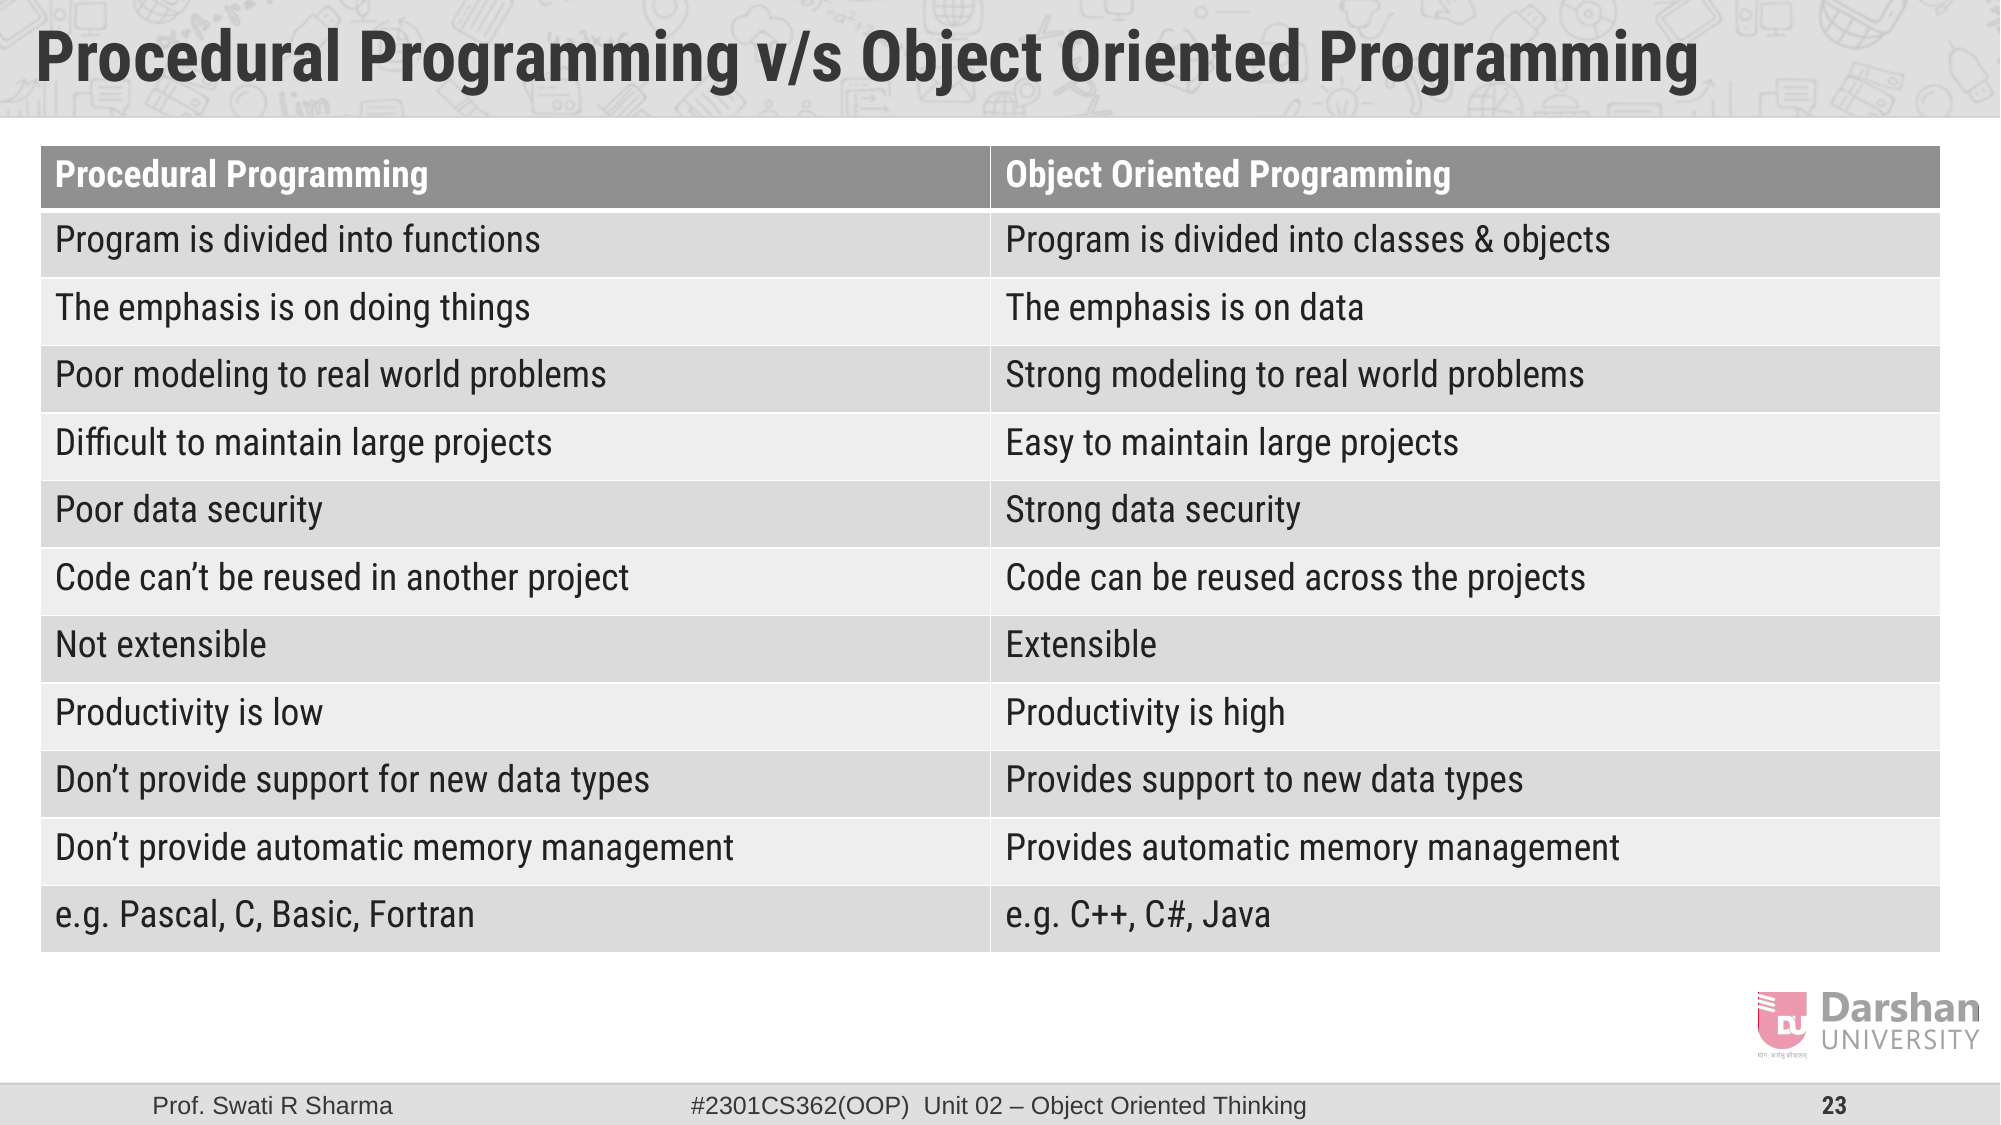

# Procedural Programming v/s Object Oriented Programming
| Procedural Programming | Object Oriented Programming |
| --- | --- |
| Program is divided into functions | Program is divided into classes & objects |
| The emphasis is on doing things | The emphasis is on data |
| Poor modeling to real world problems | Strong modeling to real world problems |
| Difficult to maintain large projects | Easy to maintain large projects |
| Poor data security | Strong data security |
| Code can’t be reused in another project | Code can be reused across the projects |
| Not extensible | Extensible |
| Productivity is low | Productivity is high |
| Don’t provide support for new data types | Provides support to new data types |
| Don’t provide automatic memory management | Provides automatic memory management |
| e.g. Pascal, C, Basic, Fortran | e.g. C++, C#, Java |